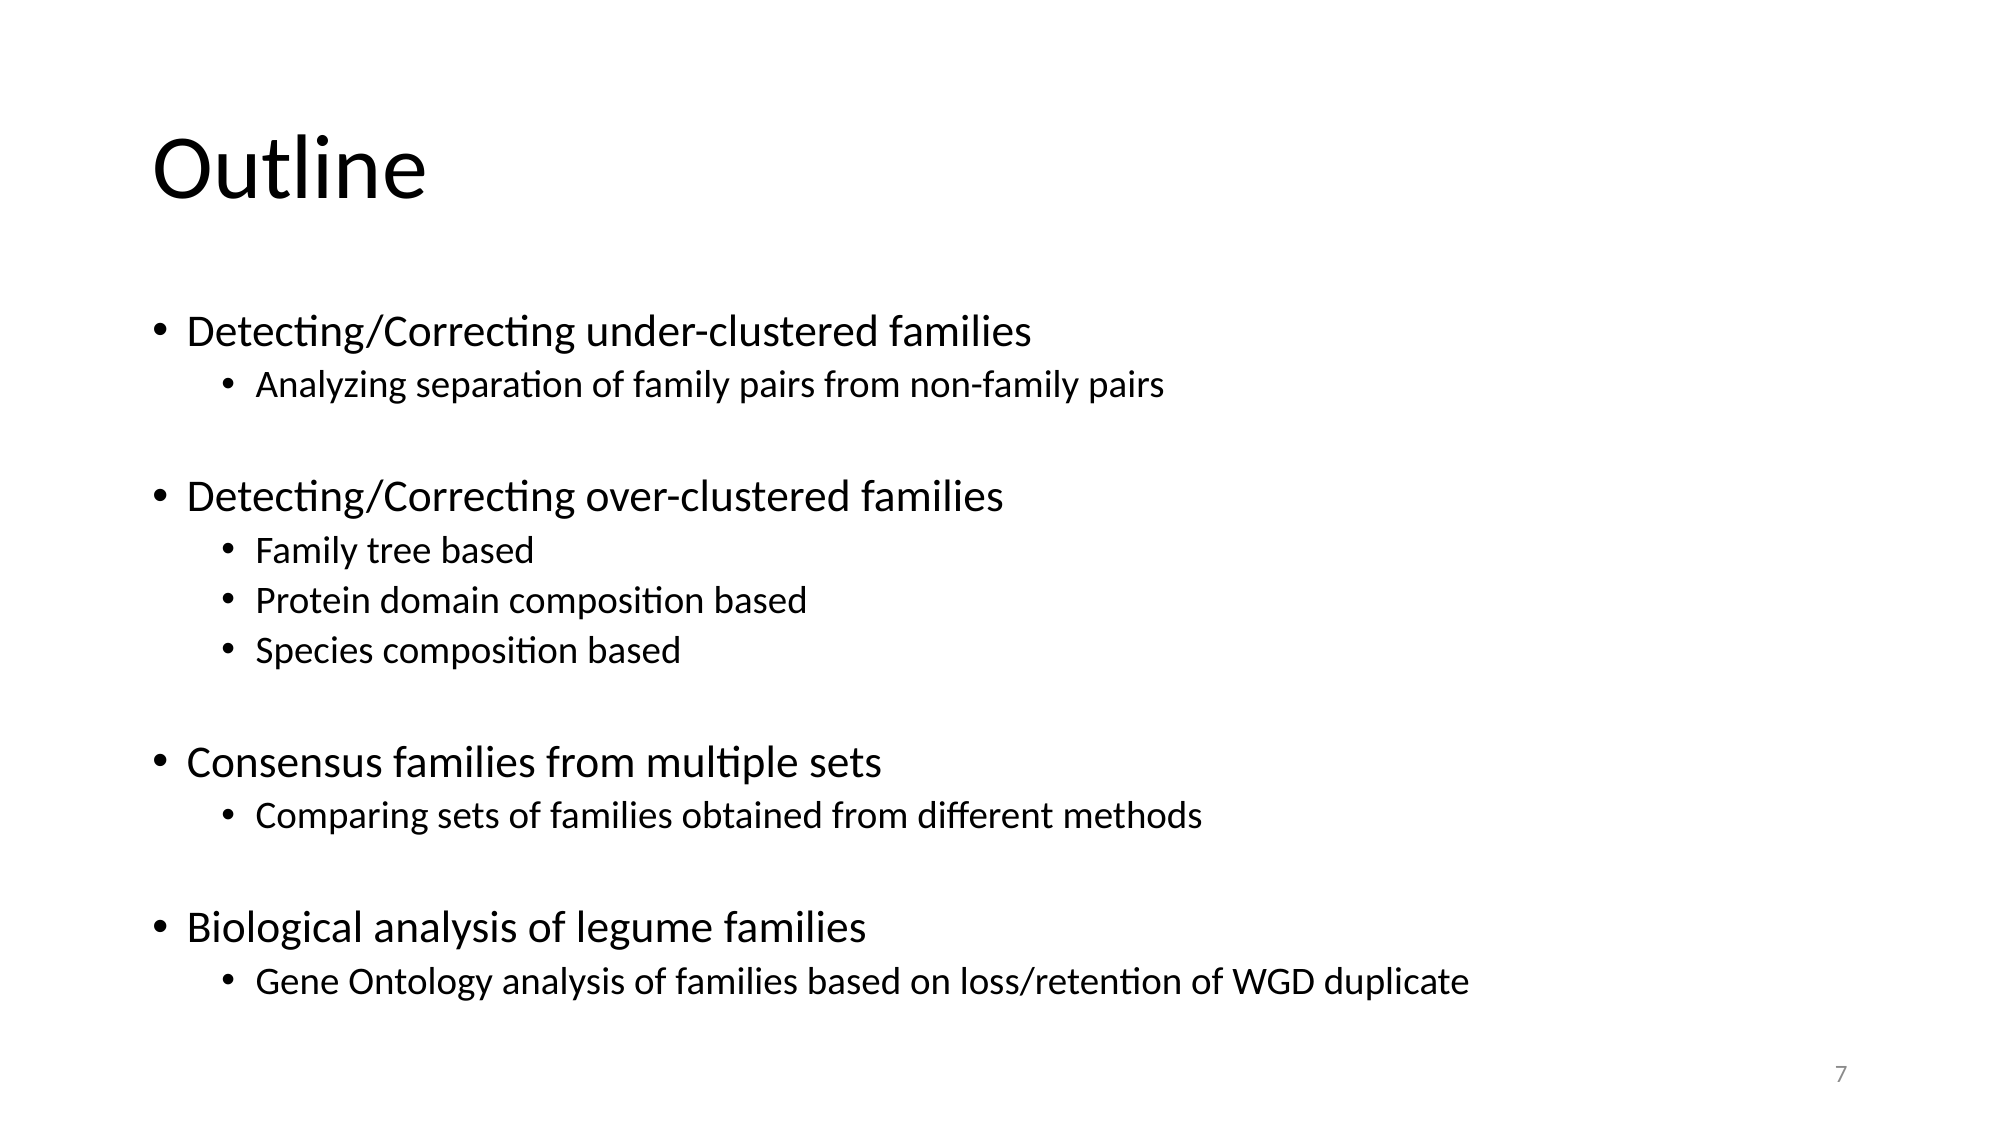

# Outline
Detecting/Correcting under-clustered families
Analyzing separation of family pairs from non-family pairs

Detecting/Correcting over-clustered families
Family tree based
Protein domain composition based
Species composition based

Consensus families from multiple sets
Comparing sets of families obtained from different methods

Biological analysis of legume families
Gene Ontology analysis of families based on loss/retention of WGD duplicate
7